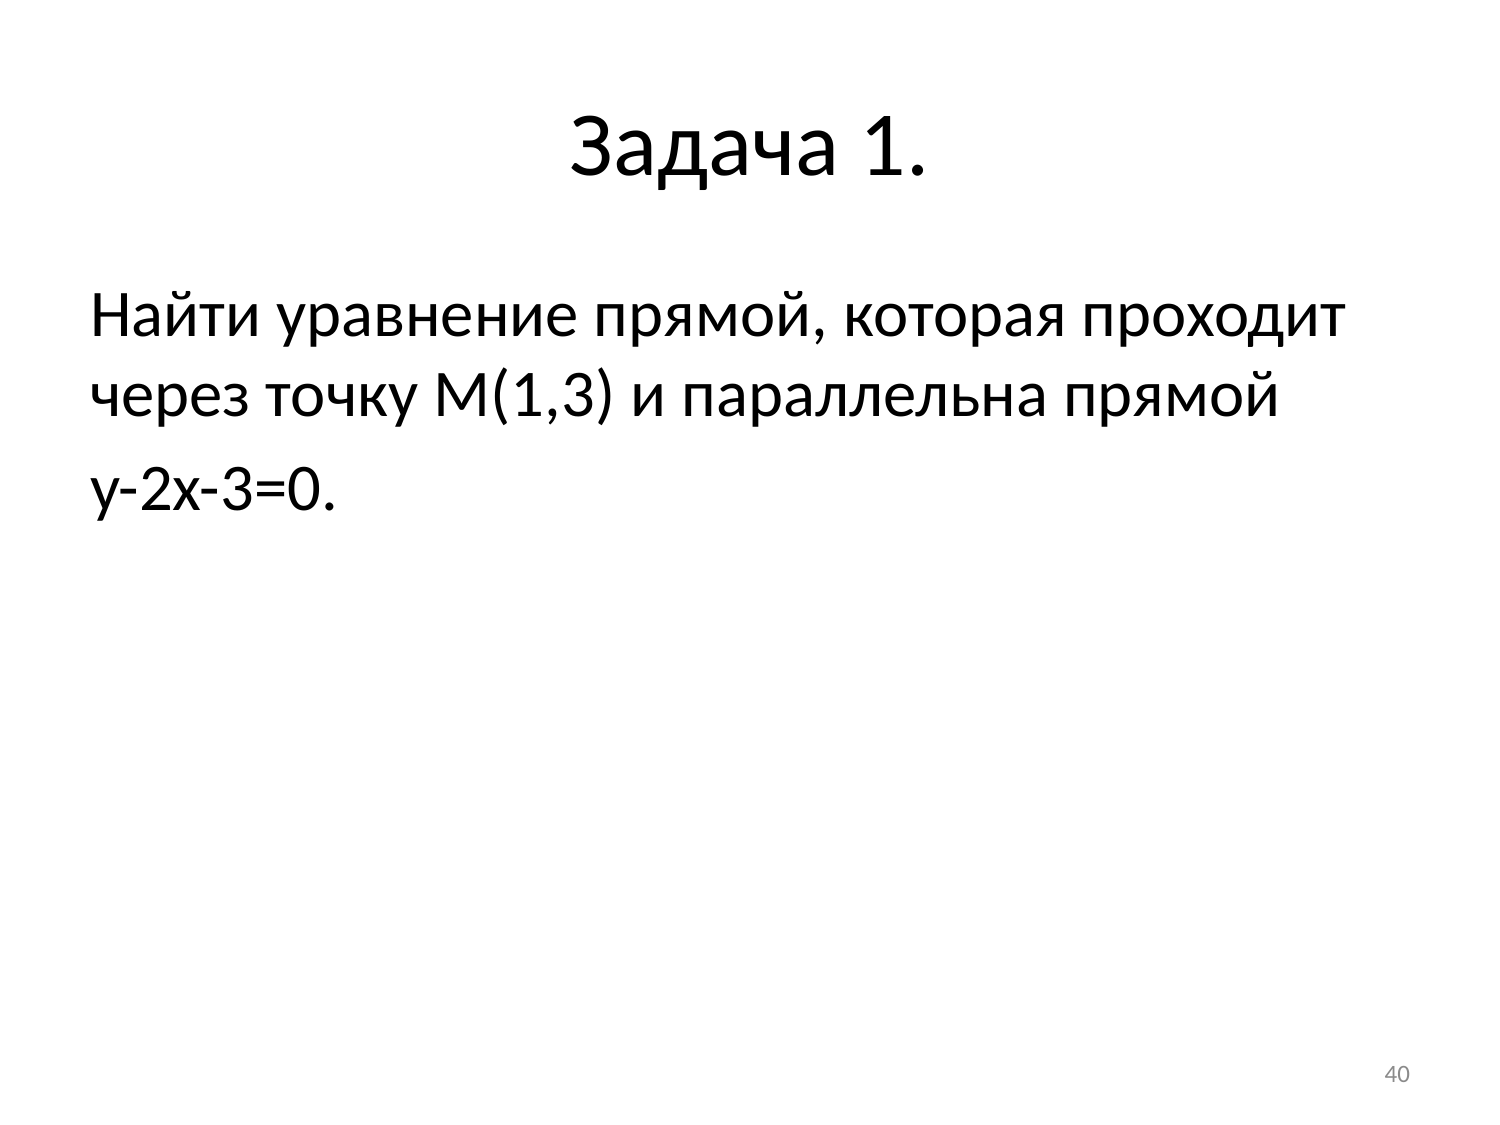

# Задача 1.
Найти уравнение прямой, которая проходит через точку M(1,3) и параллельна прямой
y-2x-3=0.

40